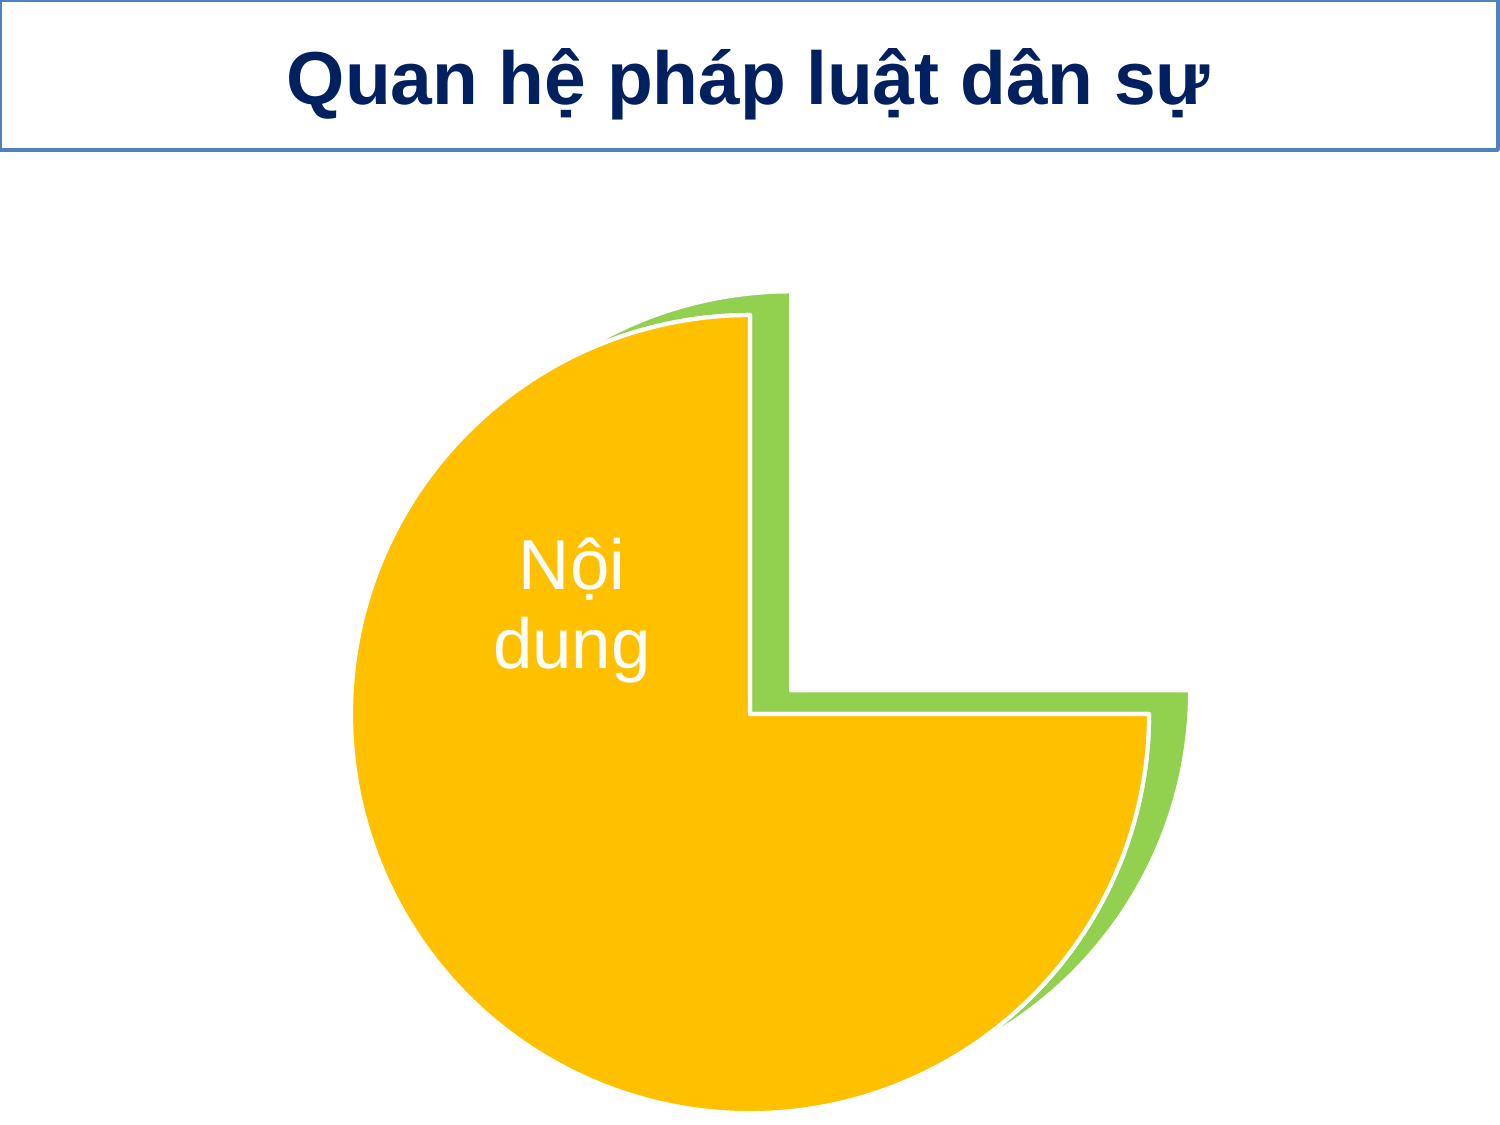

Quan hệ pháp luật dân sự
Chủ thể
Khách thể
Nội dung